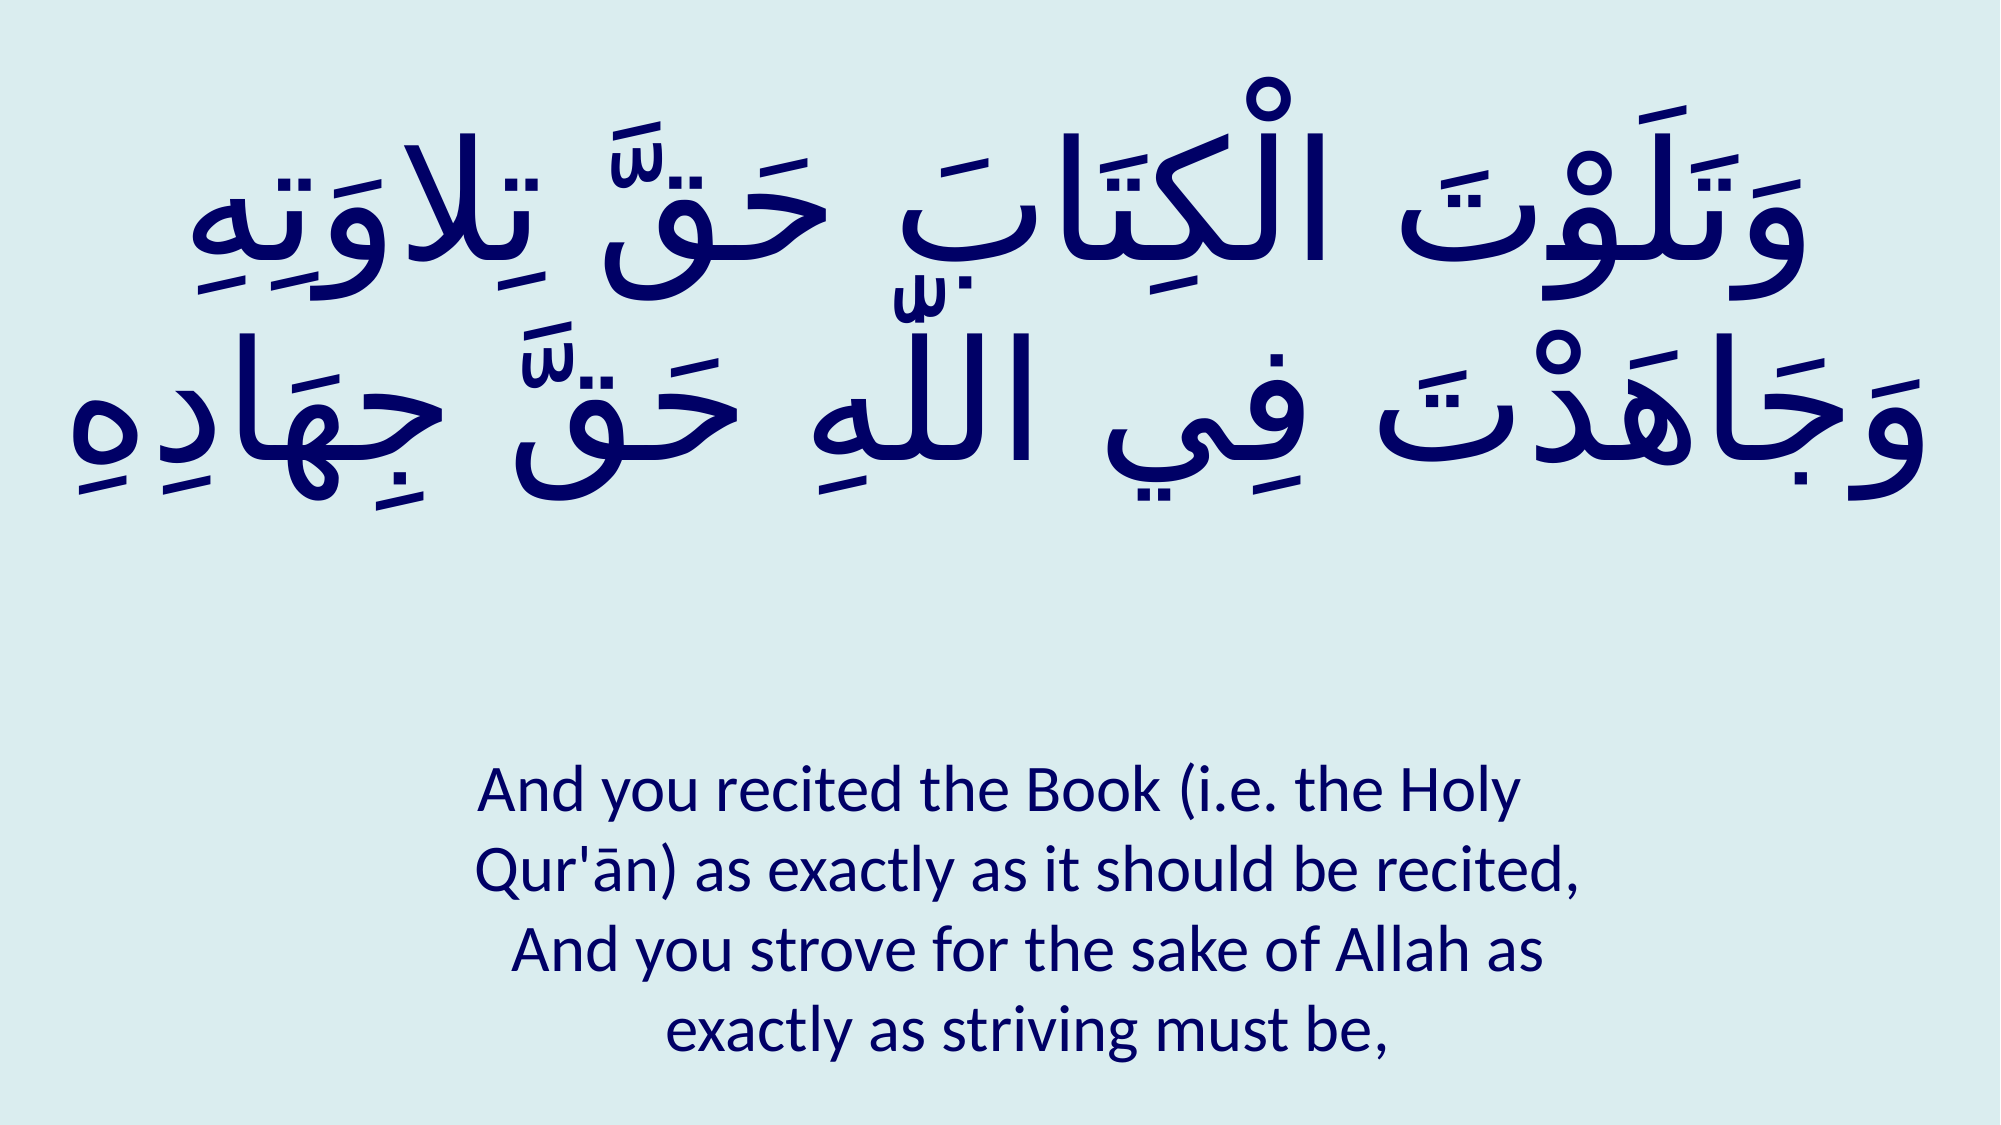

# وَتَلَوْتَ الْكِتَابَ حَقَّ تِلاوَتِهِ وَجَاهَدْتَ فِي اللّٰهِ حَقَّ جِهَادِهِ
And you recited the Book (i.e. the Holy Qur'ān) as exactly as it should be recited, And you strove for the sake of Allah as exactly as striving must be,